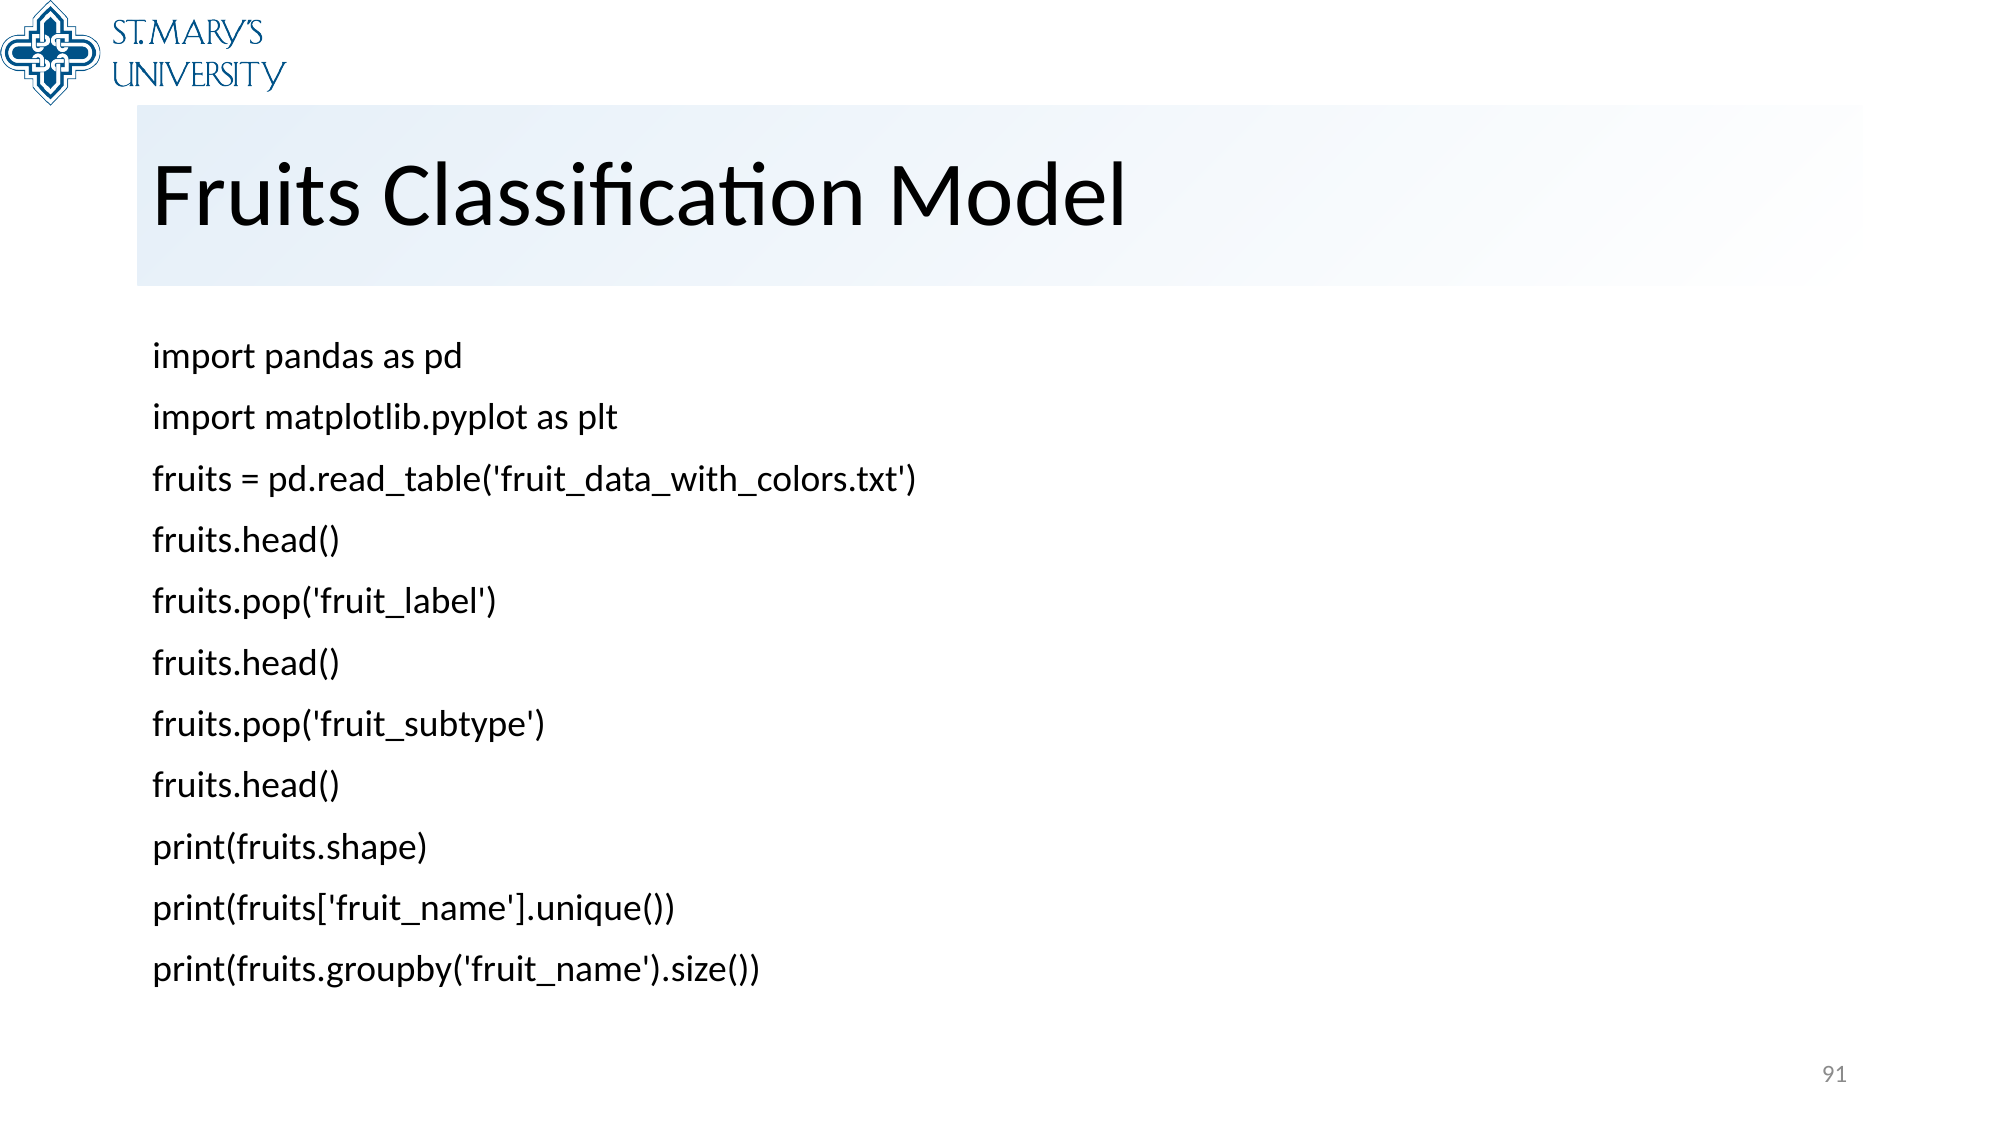

# Fruits Classification Model
import pandas as pd
import matplotlib.pyplot as plt
fruits = pd.read_table('fruit_data_with_colors.txt')
fruits.head()
fruits.pop('fruit_label')
fruits.head()
fruits.pop('fruit_subtype')
fruits.head()
print(fruits.shape)
print(fruits['fruit_name'].unique())
print(fruits.groupby('fruit_name').size())

91